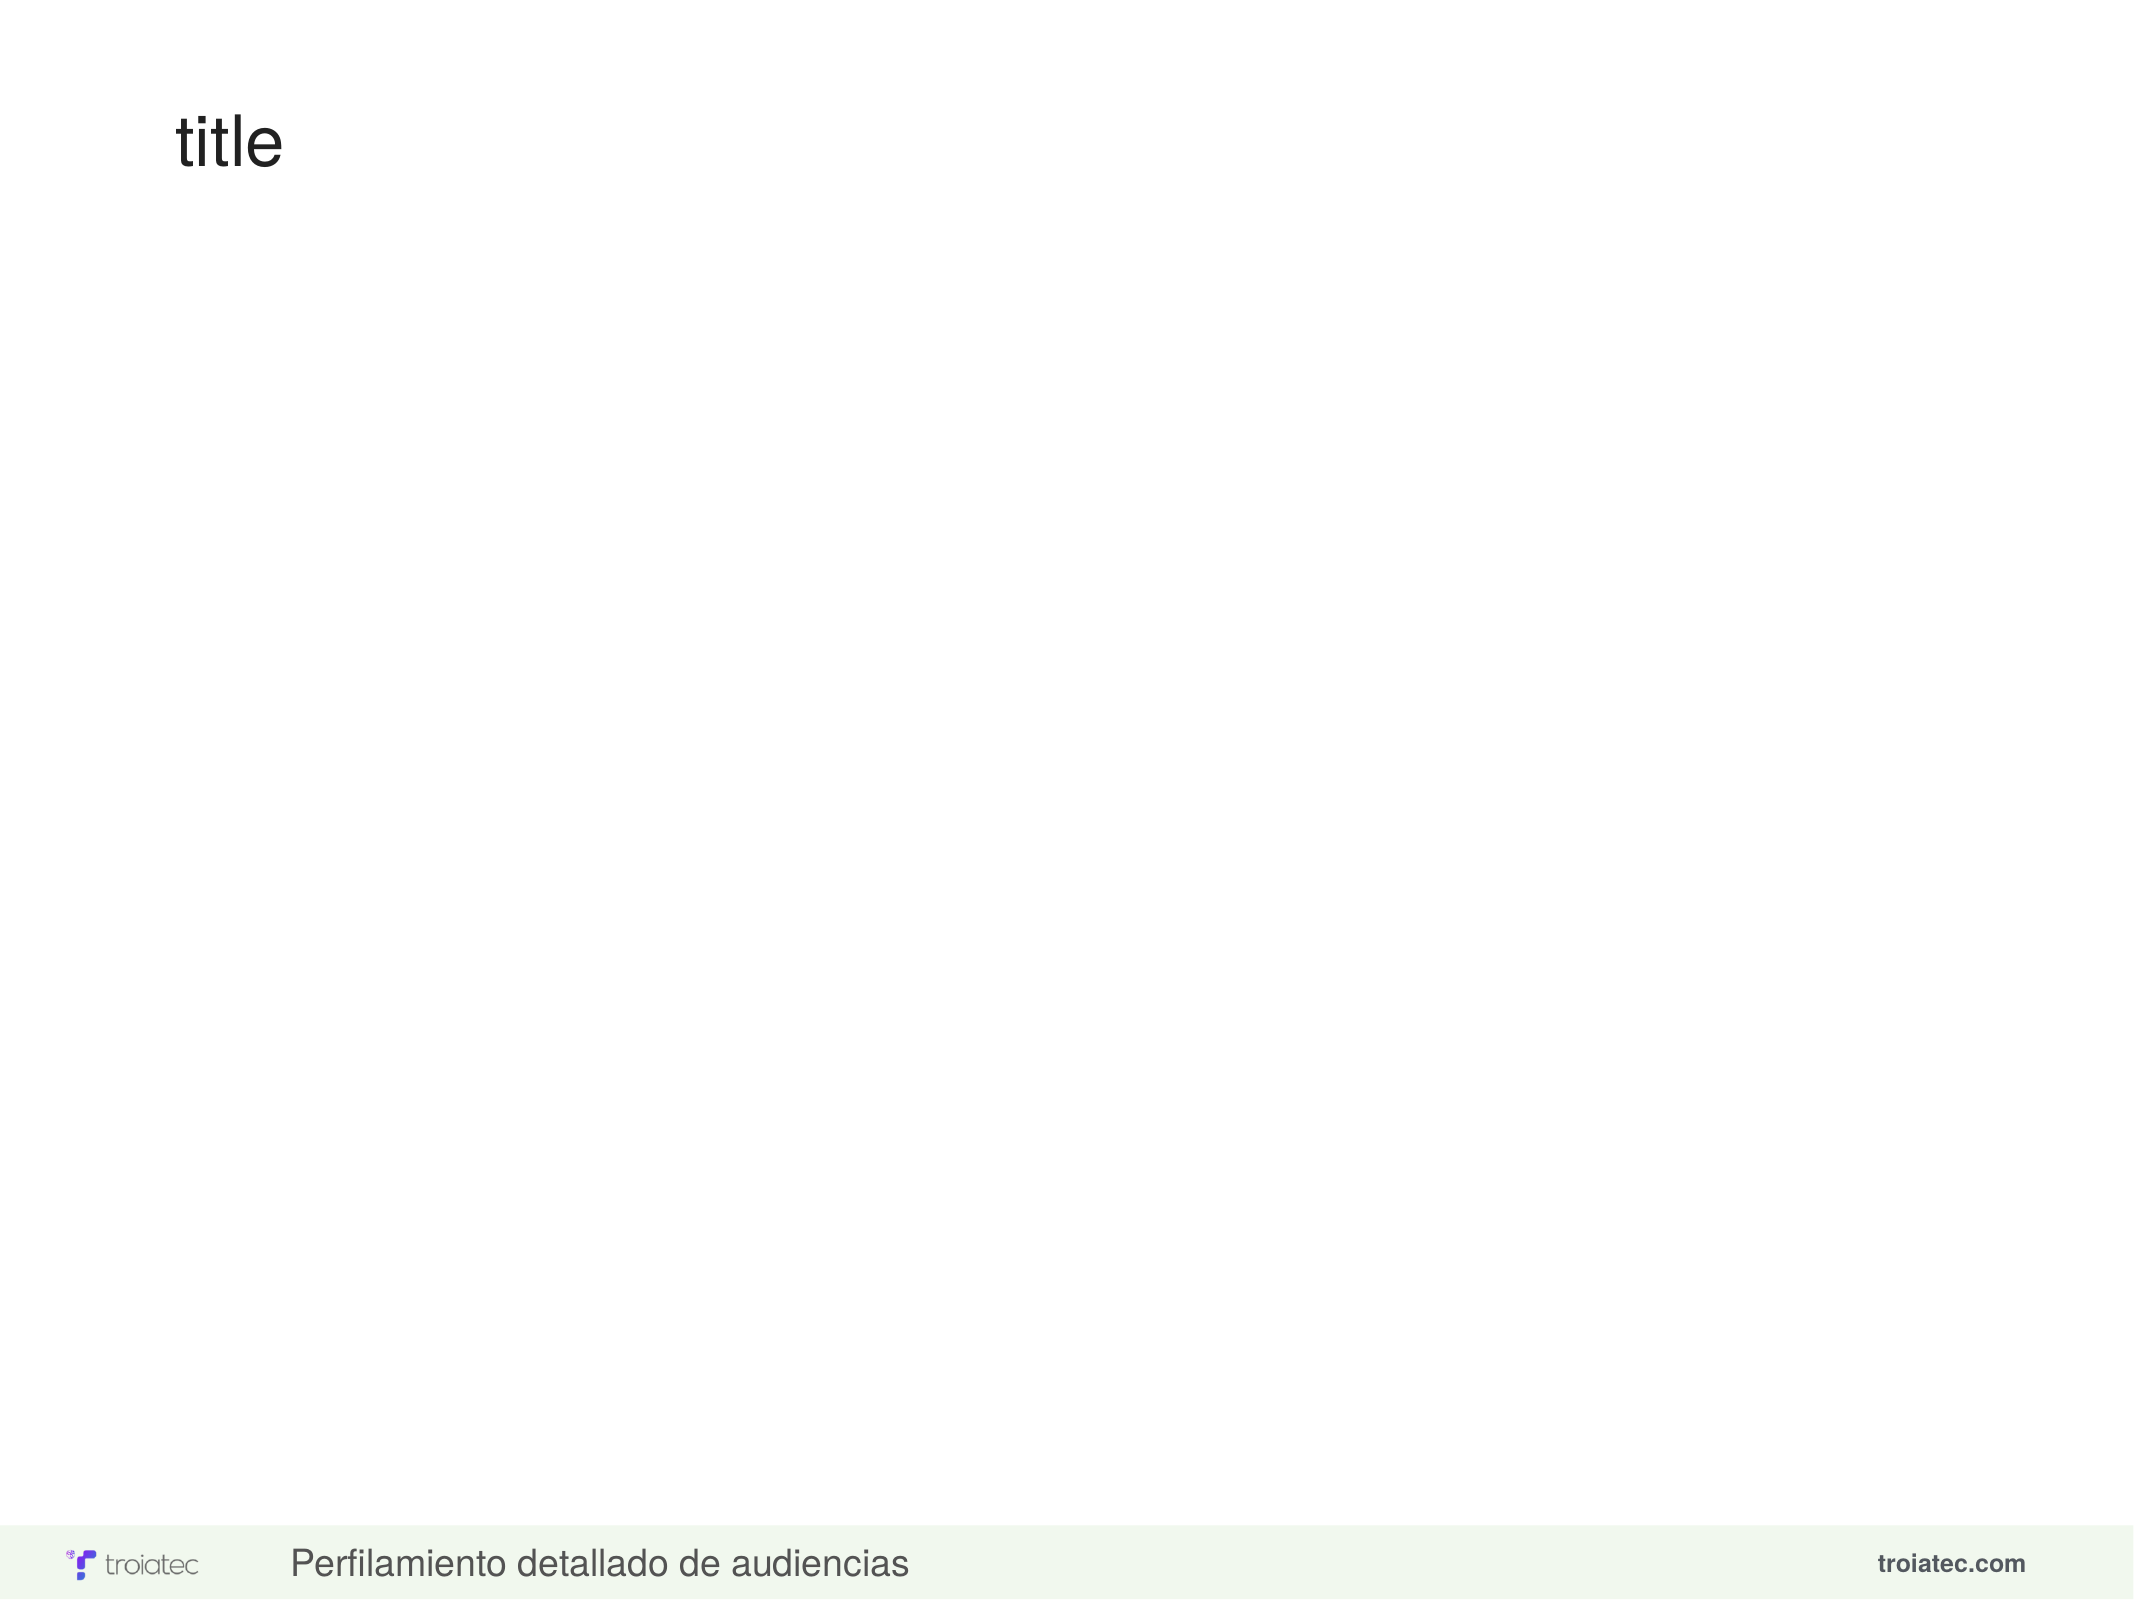

title

### Chart: Género

| Category |
|---|
Perfilamiento detallado de audiencias